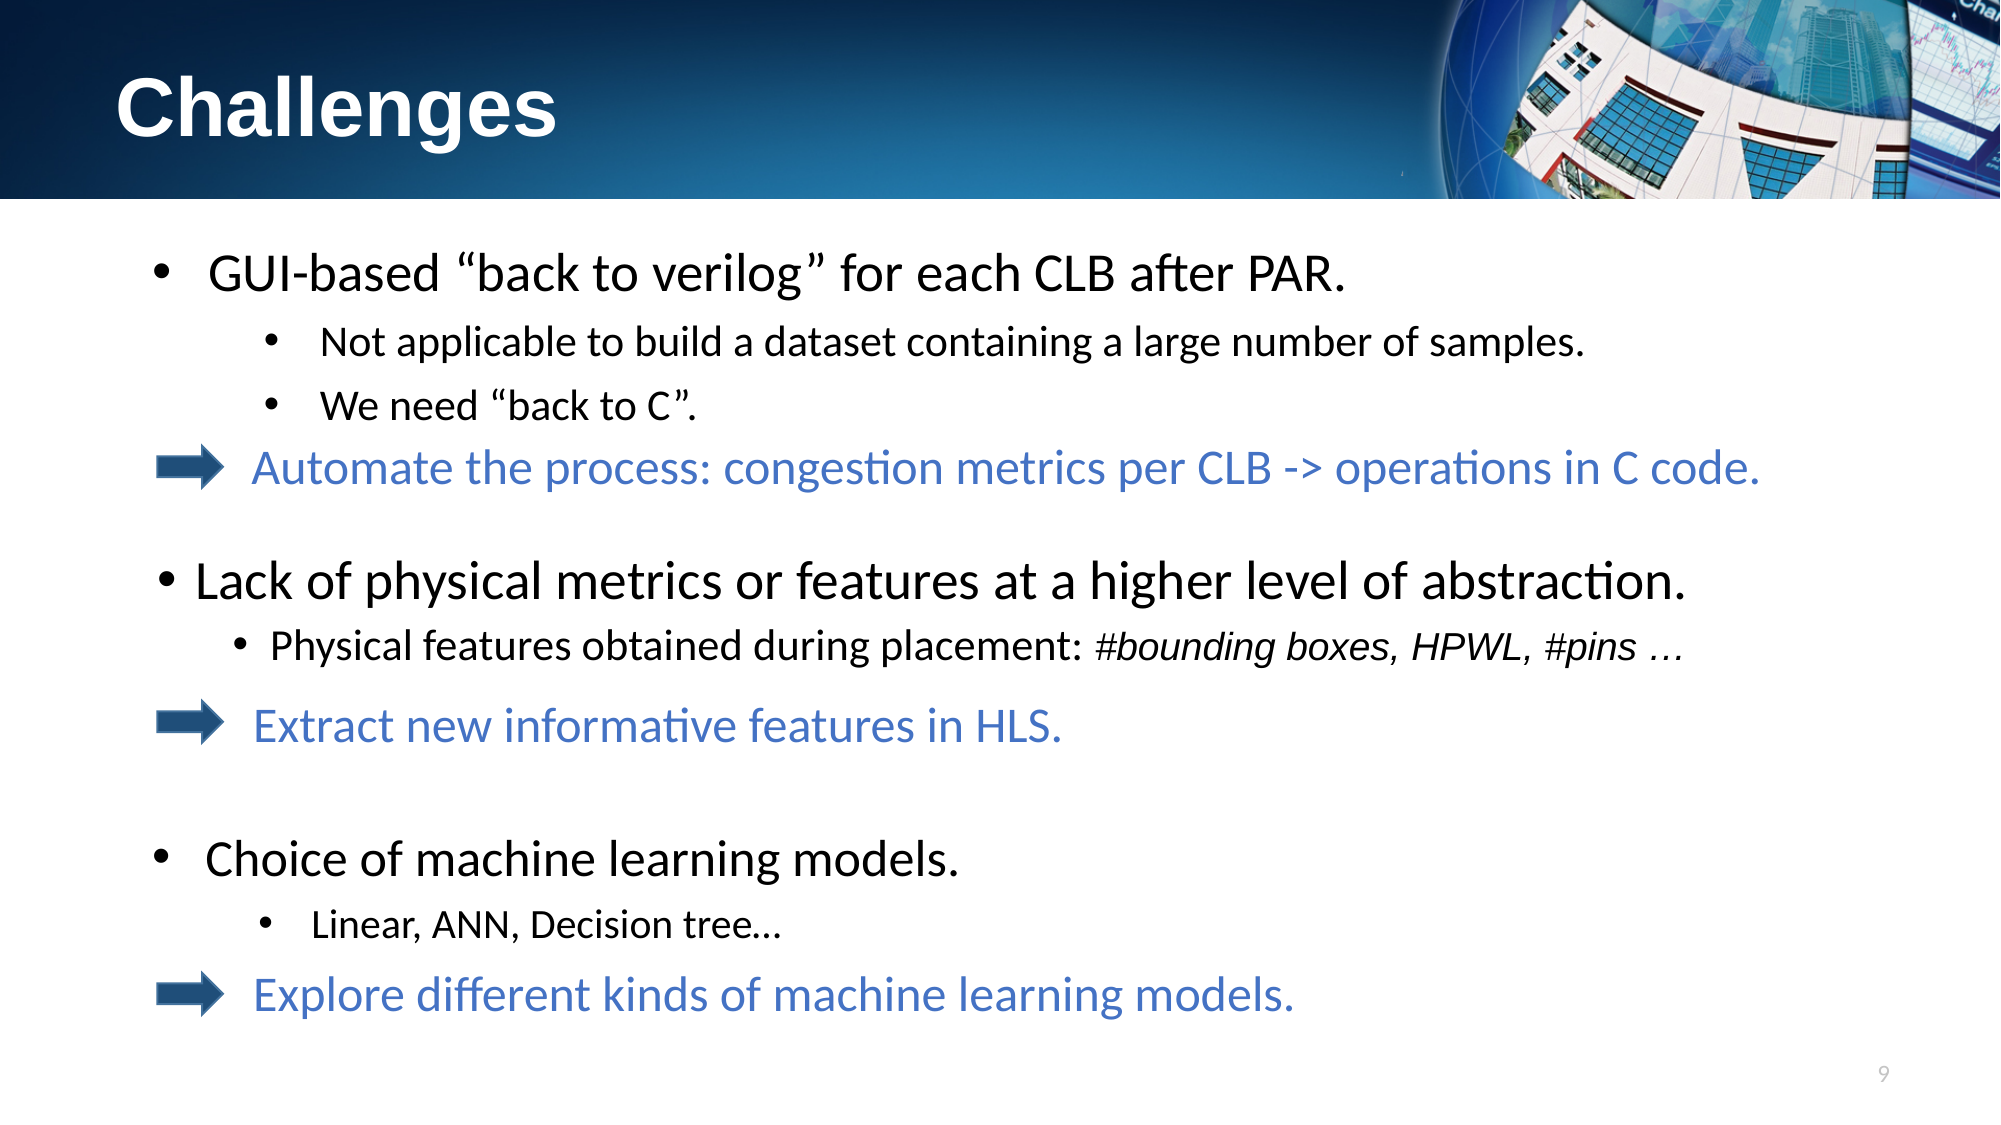

Challenges
GUI-based “back to verilog” for each CLB after PAR.
Not applicable to build a dataset containing a large number of samples.
We need “back to C”.
Automate the process: congestion metrics per CLB -> operations in C code.

Lack of physical metrics or features at a higher level of abstraction.
Physical features obtained during placement: #bounding boxes, HPWL, #pins …
Extract new informative features in HLS.

Choice of machine learning models.
Linear, ANN, Decision tree…
Explore different kinds of machine learning models.

9